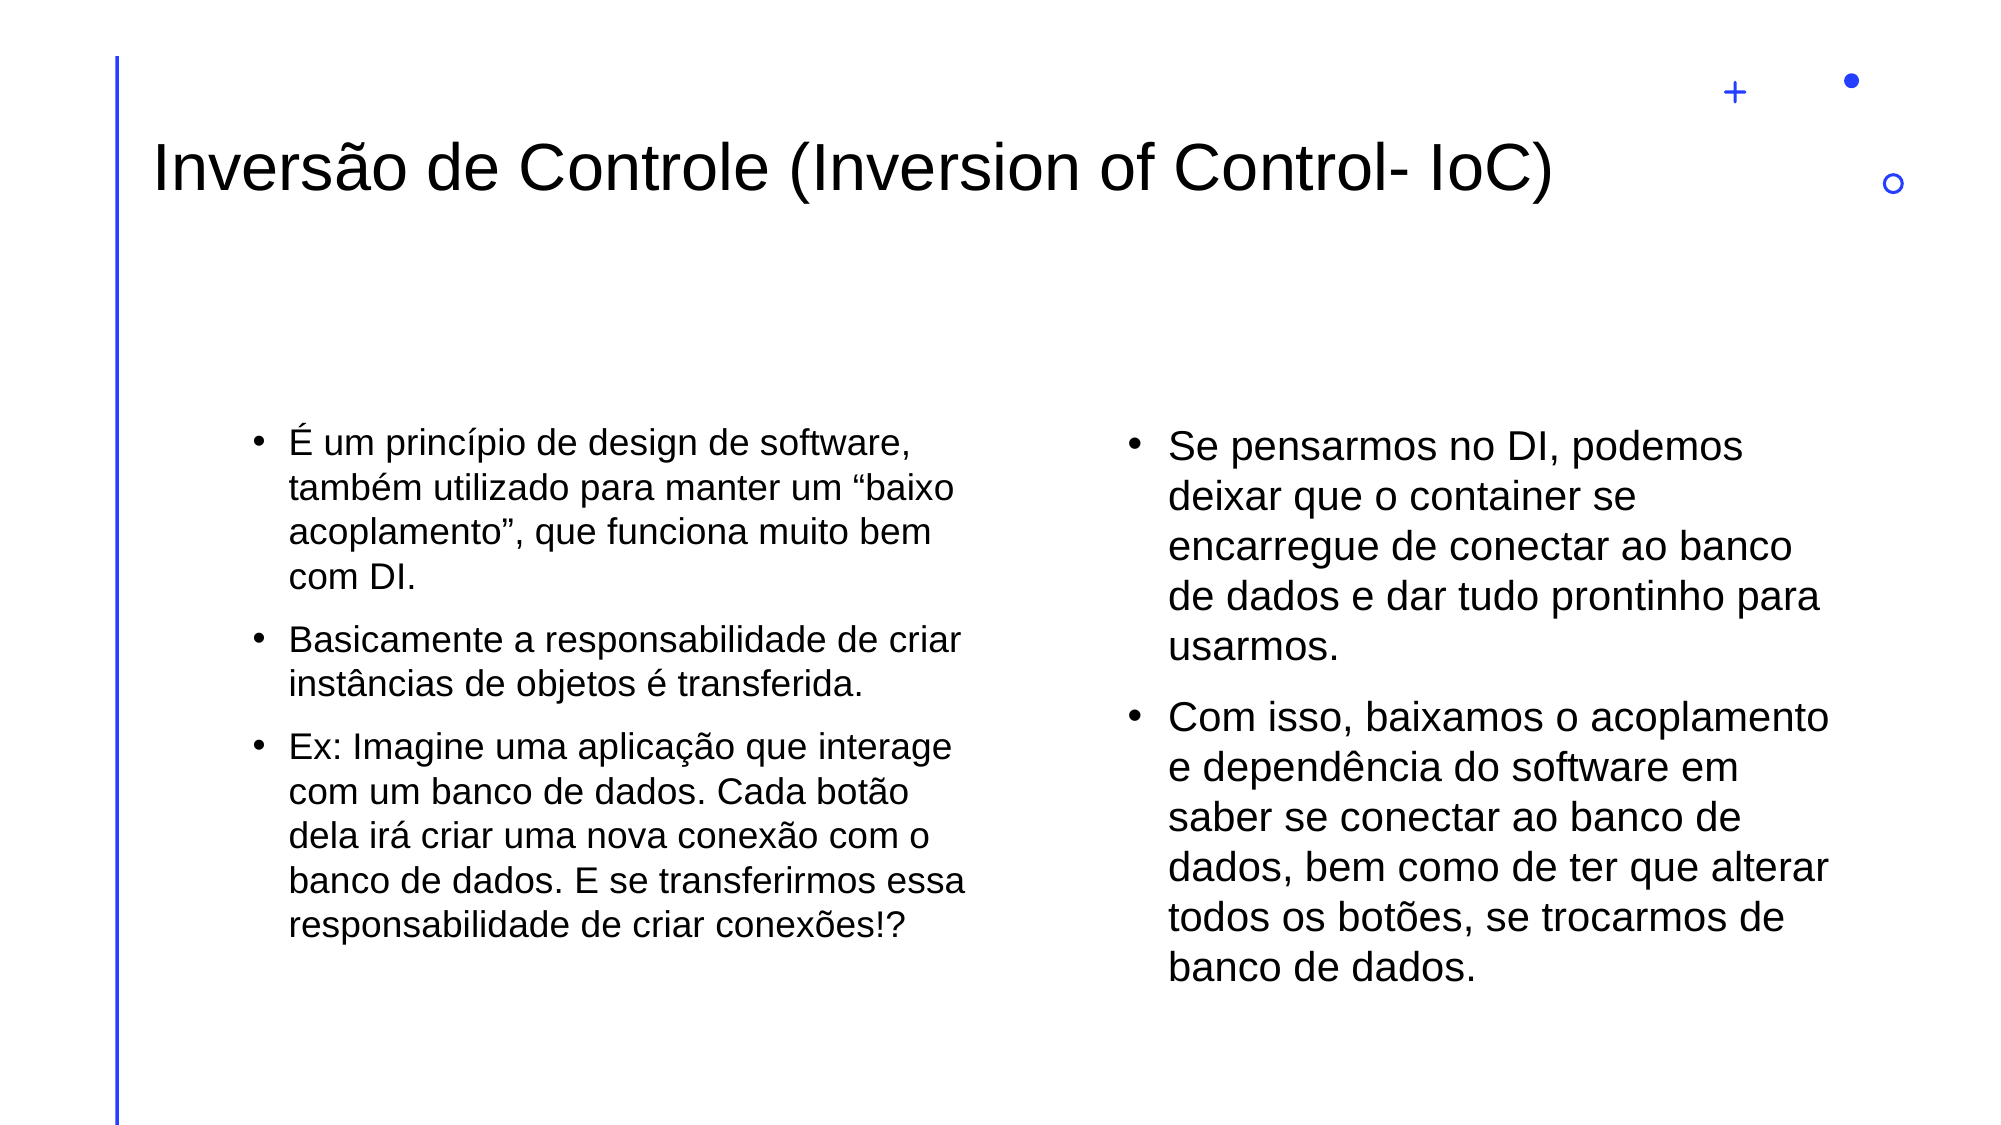

# Inversão de Controle (Inversion of Control- IoC)
É um princípio de design de software, também utilizado para manter um “baixo acoplamento”, que funciona muito bem com DI.
Basicamente a responsabilidade de criar instâncias de objetos é transferida.
Ex: Imagine uma aplicação que interage com um banco de dados. Cada botão dela irá criar uma nova conexão com o banco de dados. E se transferirmos essa responsabilidade de criar conexões!?

Se pensarmos no DI, podemos deixar que o container se encarregue de conectar ao banco de dados e dar tudo prontinho para usarmos.
Com isso, baixamos o acoplamento e dependência do software em saber se conectar ao banco de dados, bem como de ter que alterar todos os botões, se trocarmos de banco de dados.